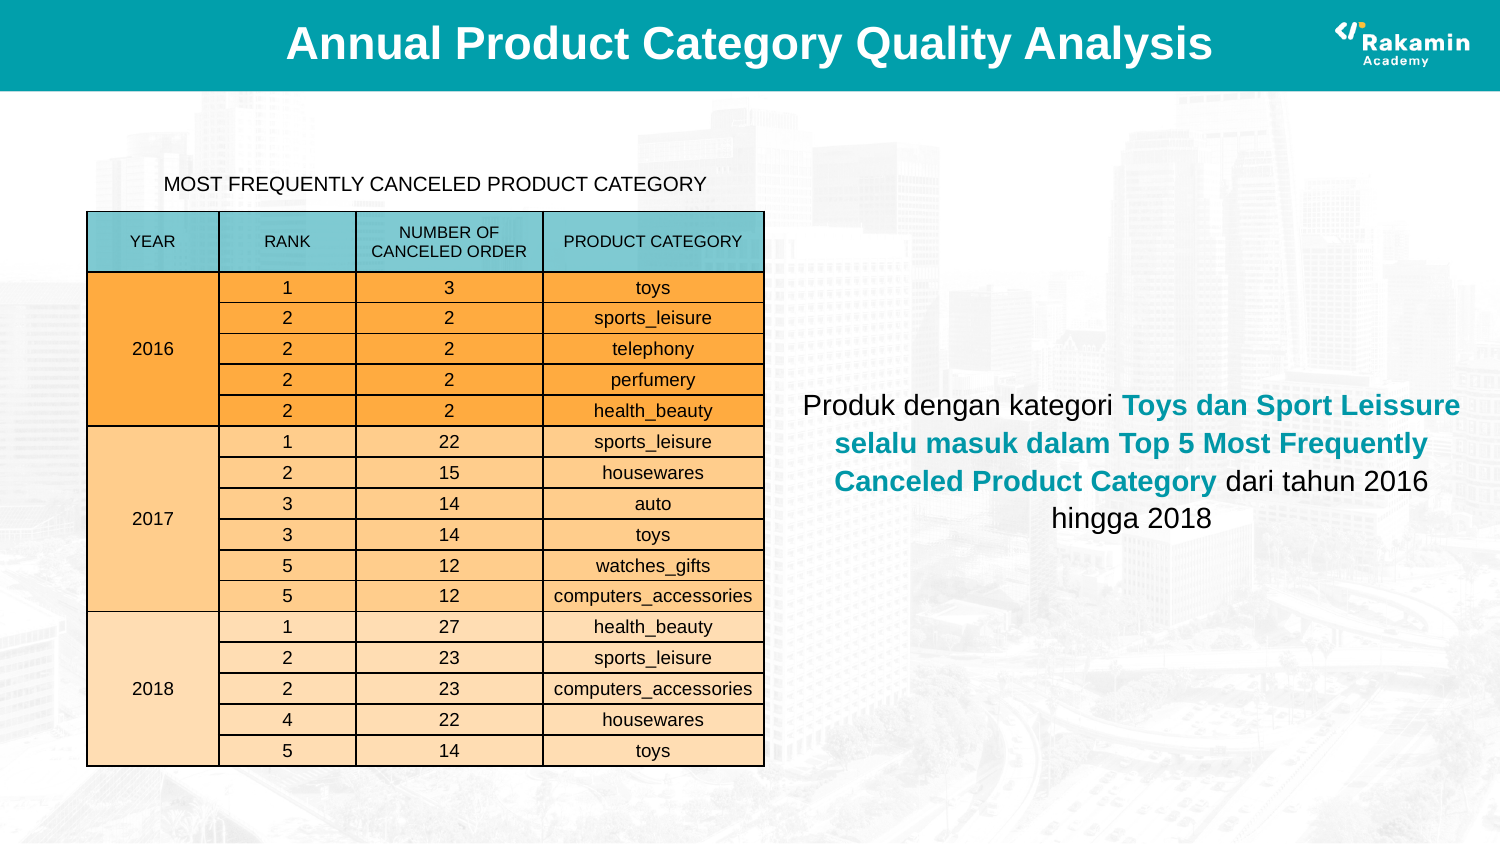

# Annual Product Category Quality Analysis
MOST FREQUENTLY CANCELED PRODUCT CATEGORY
| YEAR | RANK | NUMBER OF CANCELED ORDER | PRODUCT CATEGORY |
| --- | --- | --- | --- |
| 2016 | 1 | 3 | toys |
|  | 2 | 2 | sports\_leisure |
|  | 2 | 2 | telephony |
|  | 2 | 2 | perfumery |
|  | 2 | 2 | health\_beauty |
| 2017 | 1 | 22 | sports\_leisure |
|  | 2 | 15 | housewares |
|  | 3 | 14 | auto |
|  | 3 | 14 | toys |
|  | 5 | 12 | watches\_gifts |
|  | 5 | 12 | computers\_accessories |
| 2018 | 1 | 27 | health\_beauty |
|  | 2 | 23 | sports\_leisure |
|  | 2 | 23 | computers\_accessories |
|  | 4 | 22 | housewares |
|  | 5 | 14 | toys |
Produk dengan kategori Toys dan Sport Leissure selalu masuk dalam Top 5 Most Frequently Canceled Product Category dari tahun 2016 hingga 2018